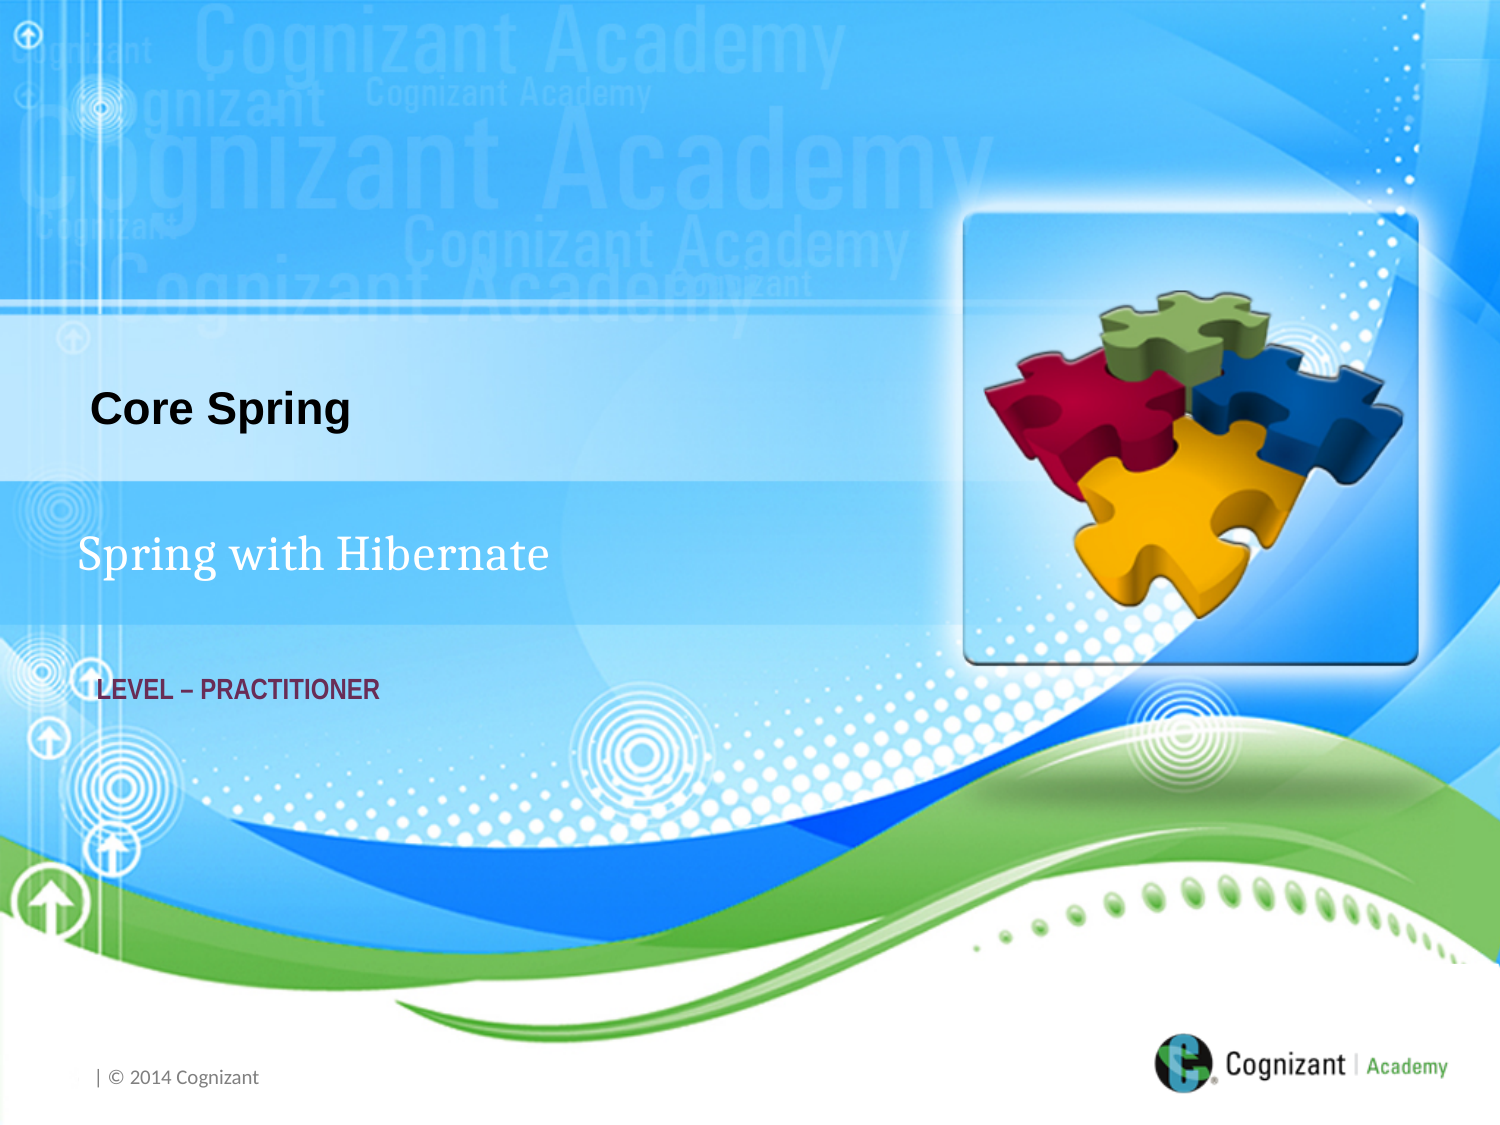

Core Spring
Spring with Hibernate
LEVEL – PRACTITIONER